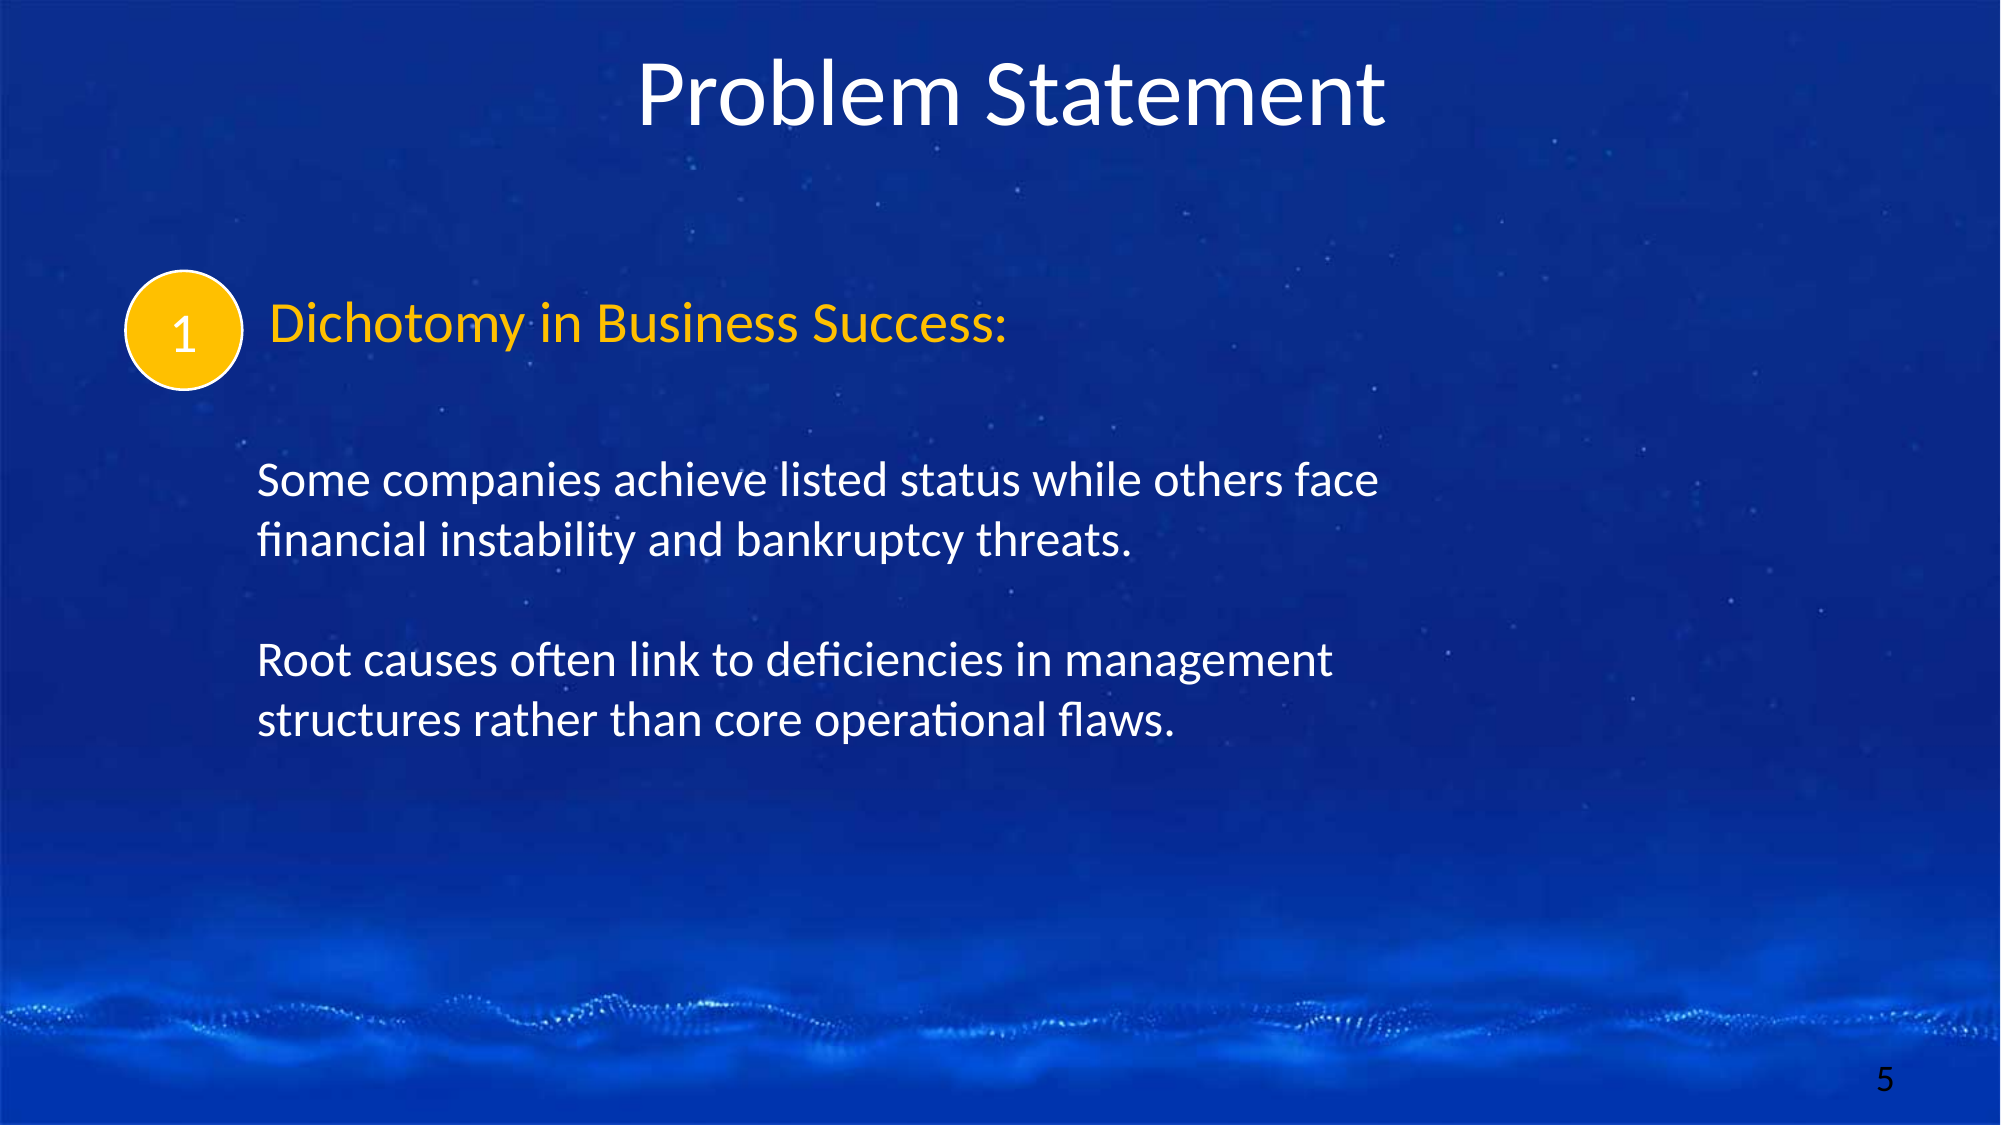

Problem Statement
 Dichotomy in Business Success:
1
Some companies achieve listed status while others face financial instability and bankruptcy threats.

Root causes often link to deficiencies in management structures rather than core operational flaws.
5